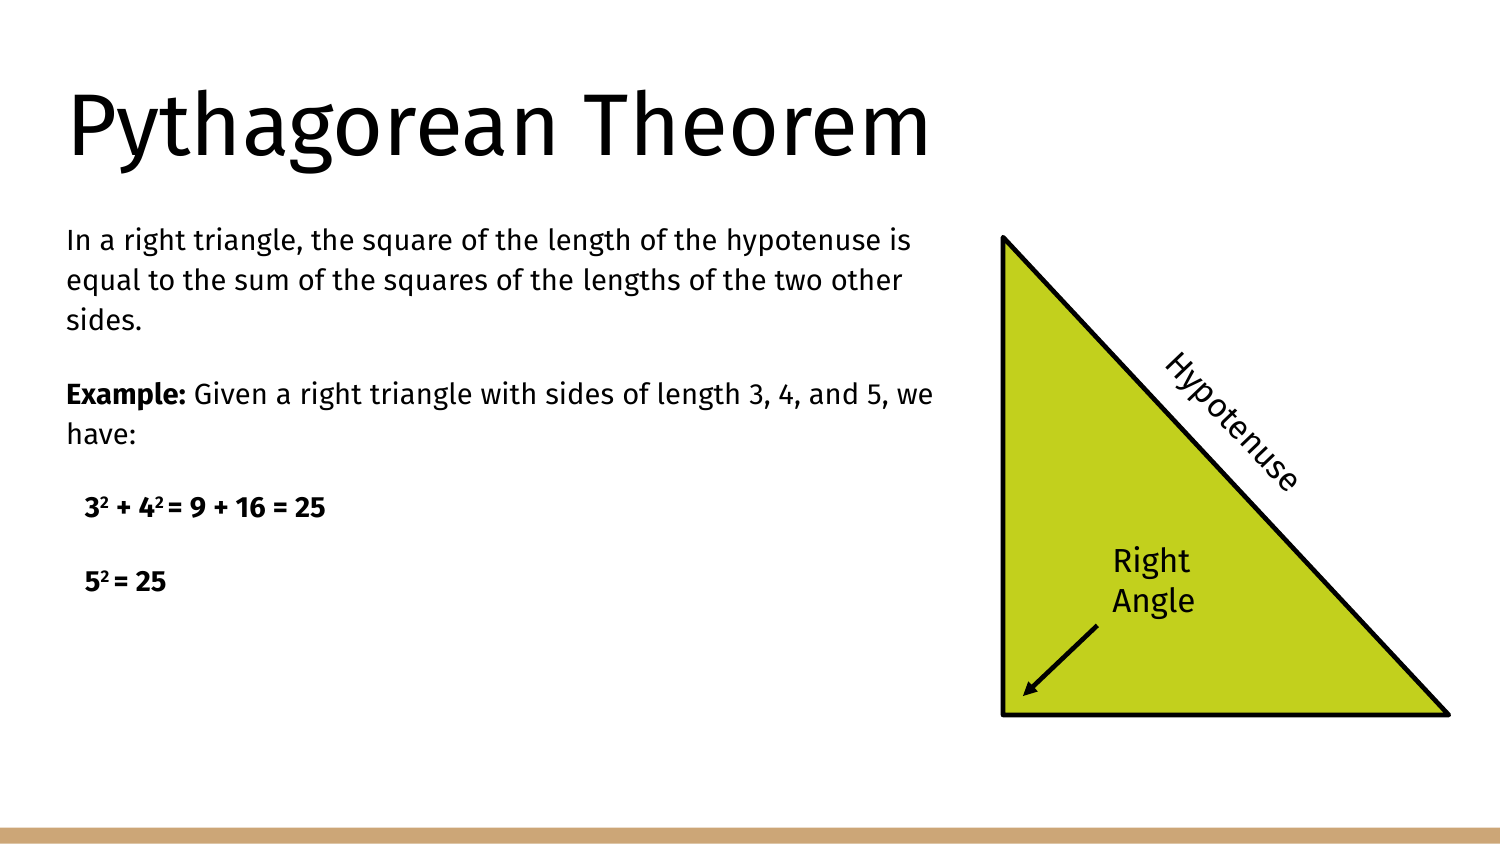

# Pythagorean Theorem
In a right triangle, the square of the length of the hypotenuse is equal to the sum of the squares of the lengths of the two other sides.
Example: Given a right triangle with sides of length 3, 4, and 5, we have:
32 + 42 = 9 + 16 = 25
52 = 25

Hypotenuse
Right Angle